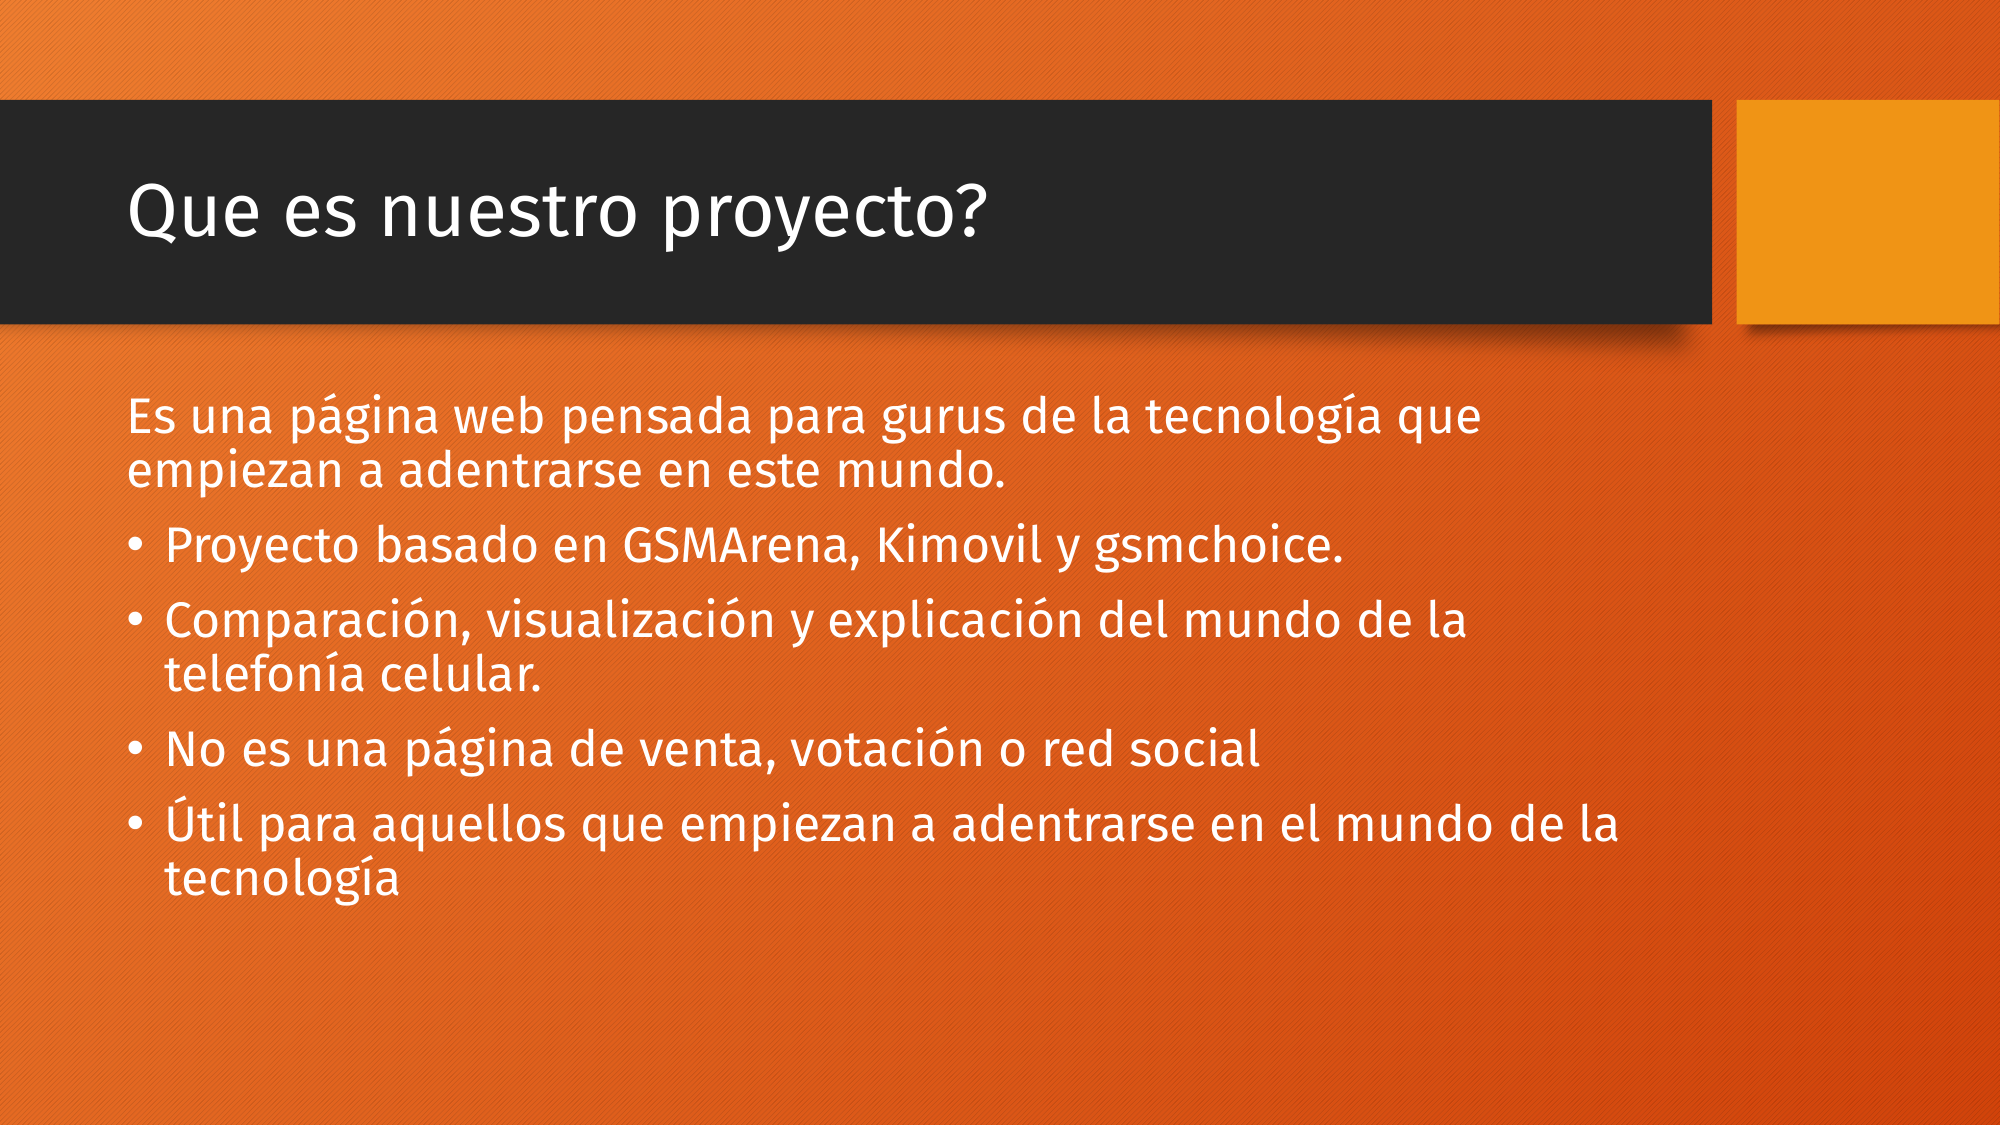

# Que es nuestro proyecto?
Es una página web pensada para gurus de la tecnología que empiezan a adentrarse en este mundo.
Proyecto basado en GSMArena, Kimovil y gsmchoice.
Comparación, visualización y explicación del mundo de la telefonía celular.
No es una página de venta, votación o red social
Útil para aquellos que empiezan a adentrarse en el mundo de la tecnología